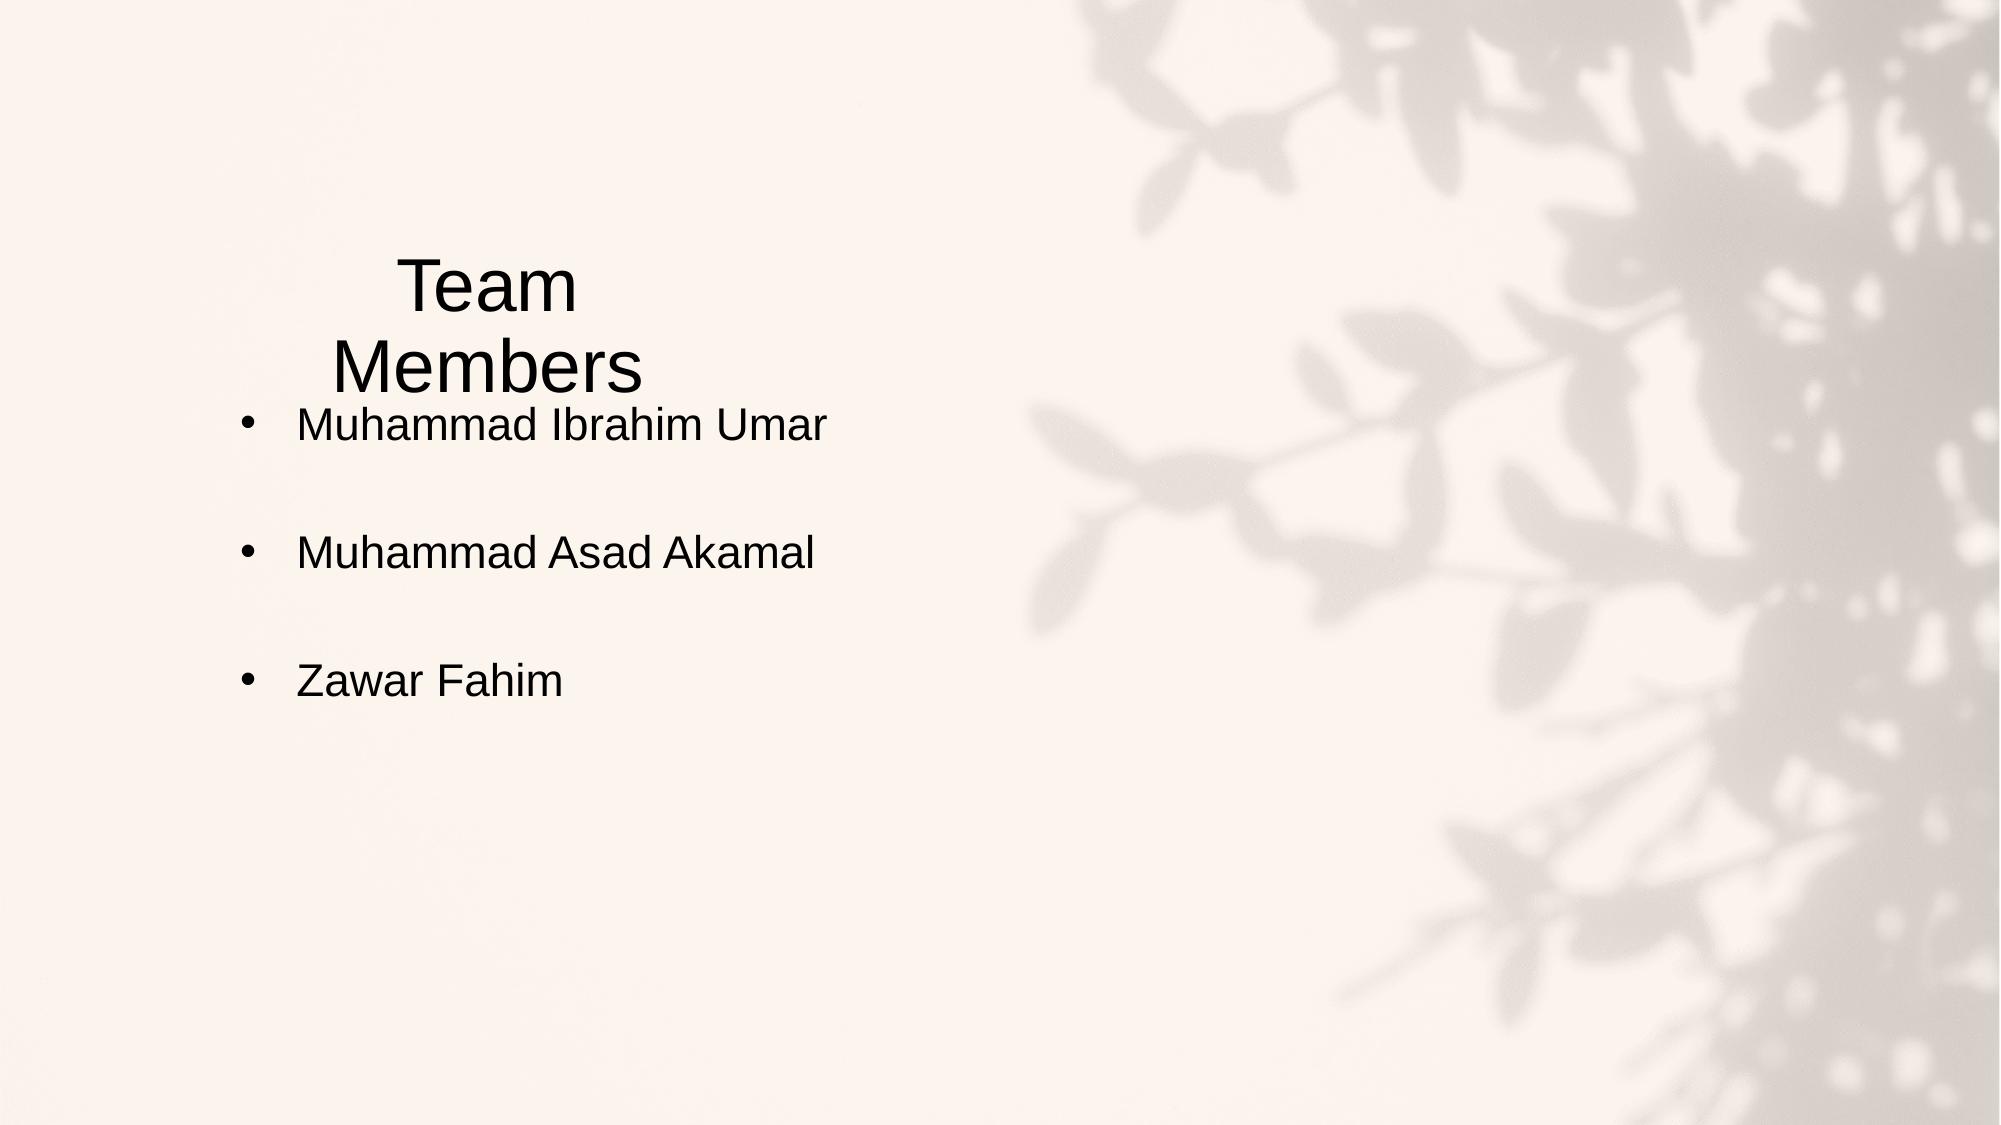

# Team Members
Muhammad Ibrahim Umar
Muhammad Asad Akamal
Zawar Fahim